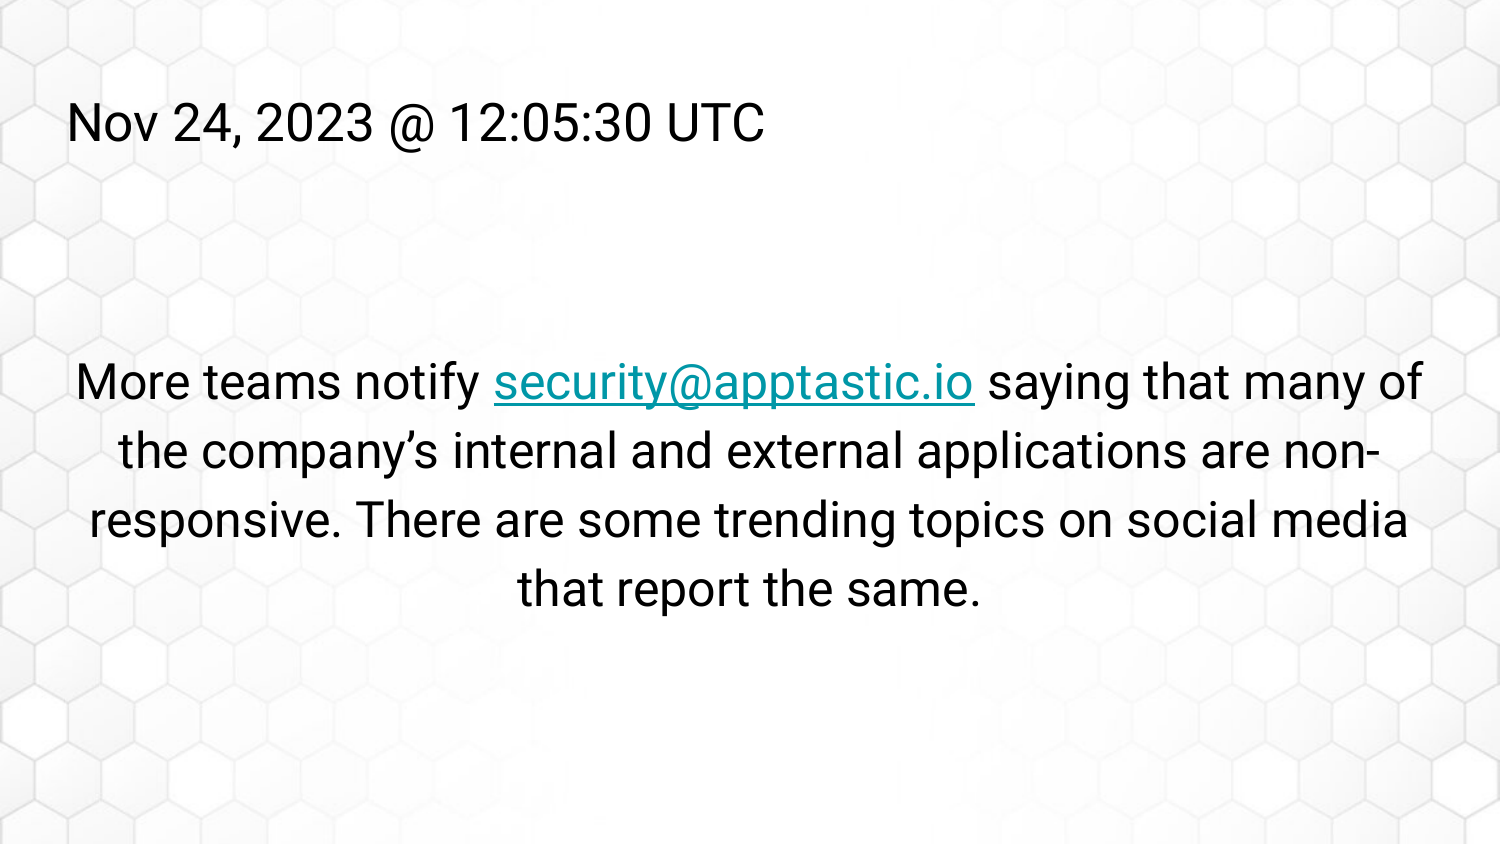

# Nov 24, 2023 @ 12:05:30 UTC
More teams notify security@apptastic.io saying that many of the company’s internal and external applications are non-responsive. There are some trending topics on social media that report the same.